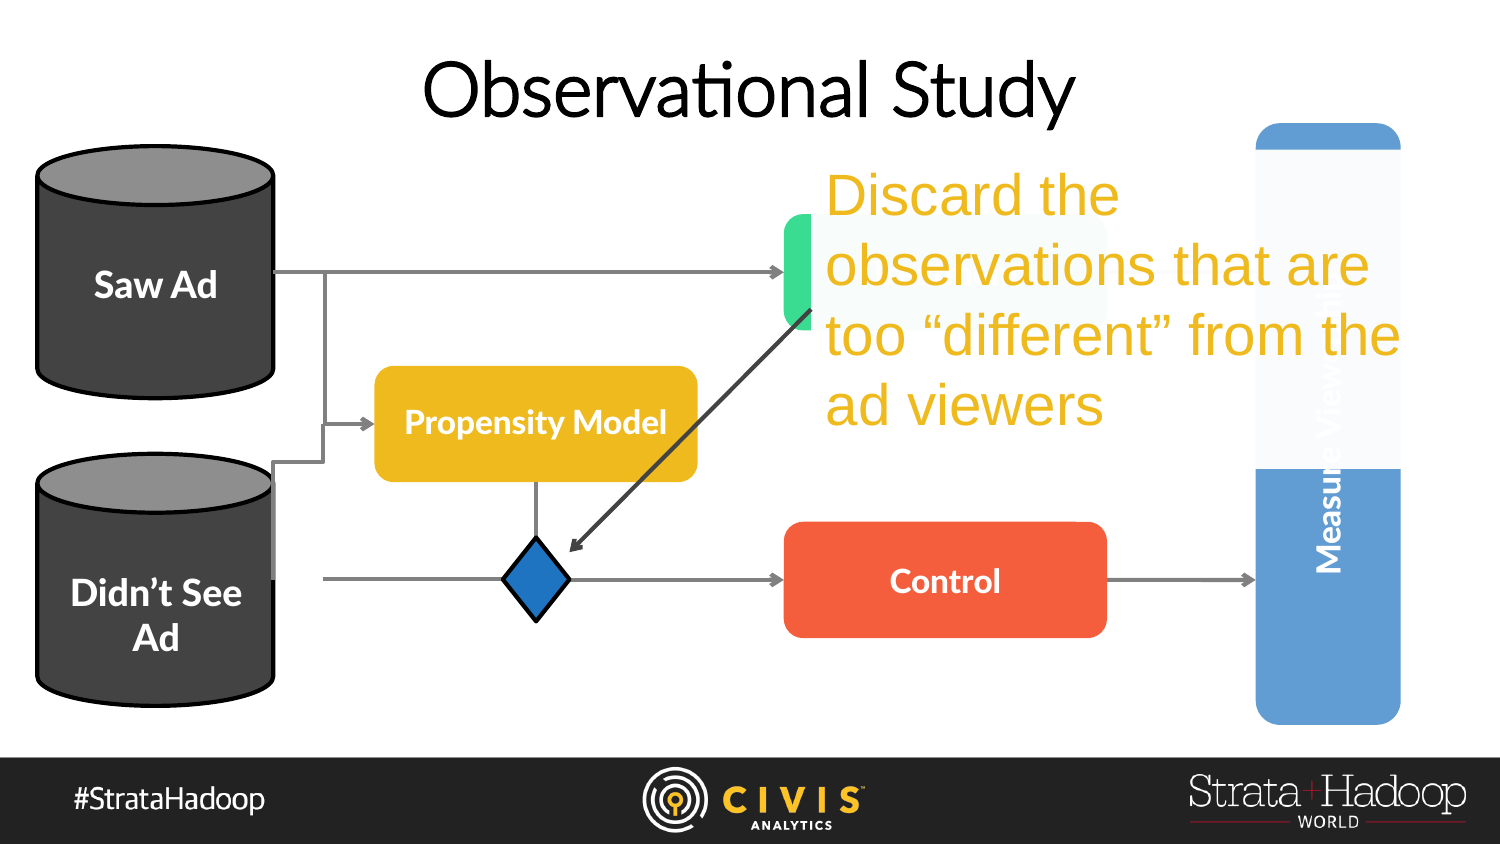

Observational Study

Discard the observations that are too “different” from the ad viewers

Propensity Model
Treatment
Saw Ad

Propensity Model
Measure Viewership

Control
Didn’t See Ad